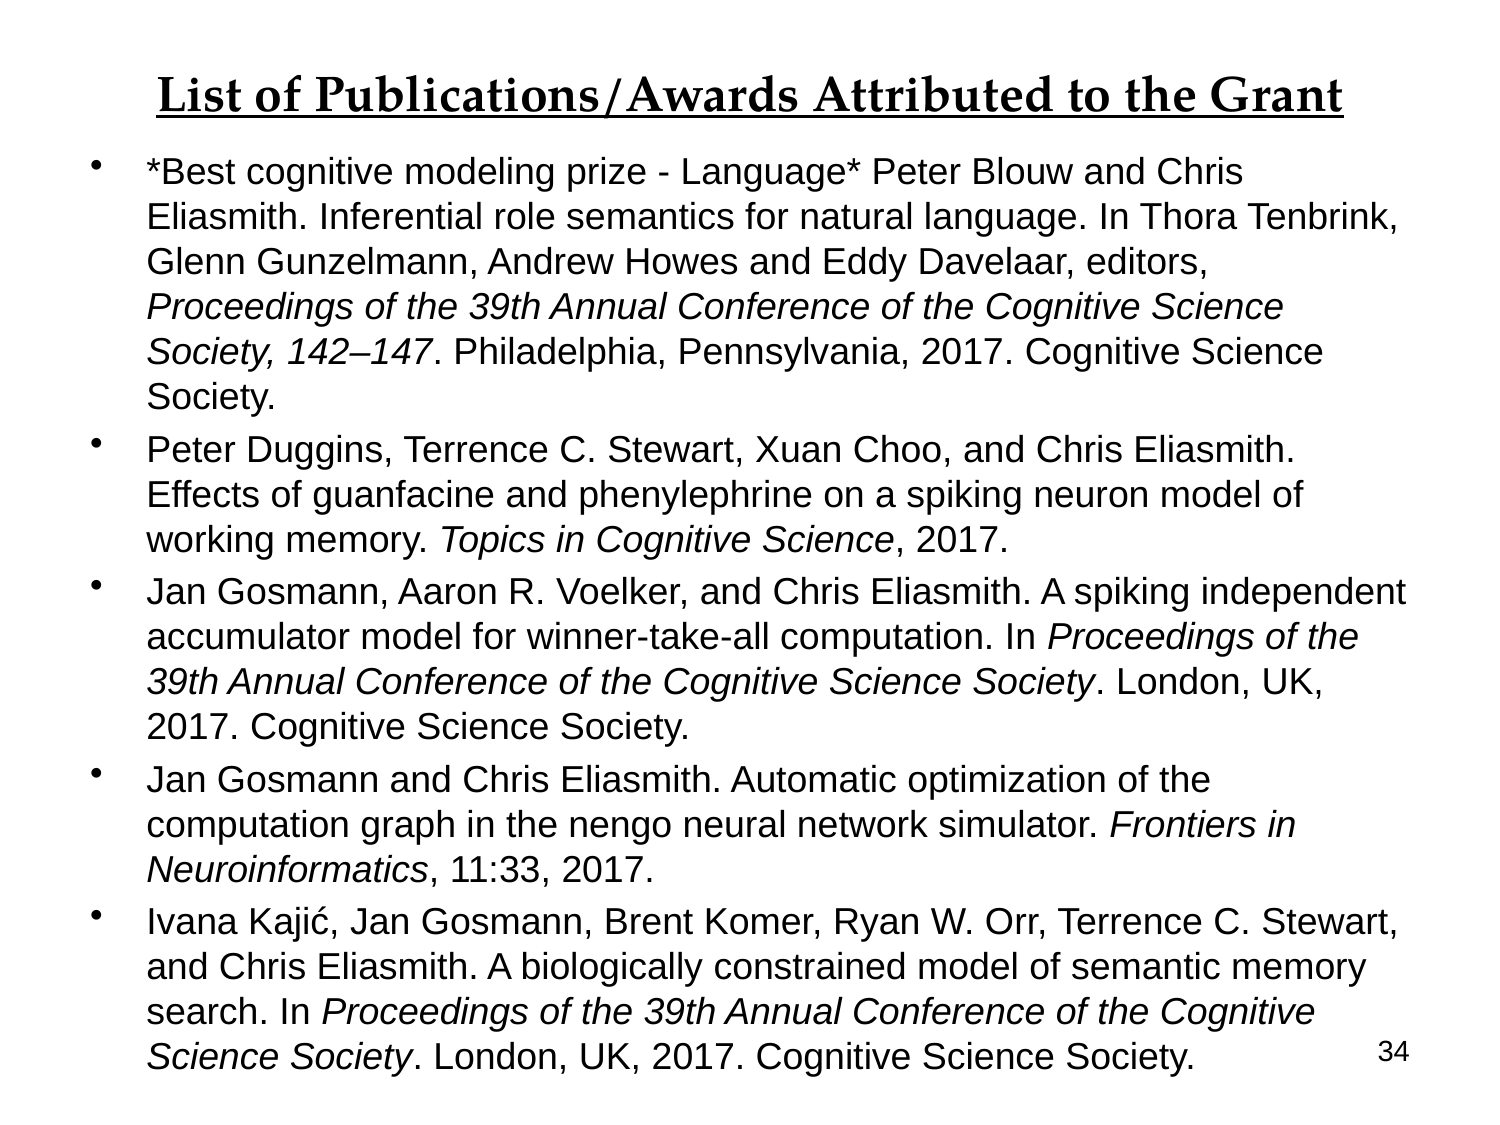

# List of Publications/Awards Attributed to the Grant
*Best cognitive modeling prize - Language* Peter Blouw and Chris Eliasmith. Inferential role semantics for natural language. In Thora Tenbrink, Glenn Gunzelmann, Andrew Howes and Eddy Davelaar, editors, Proceedings of the 39th Annual Conference of the Cognitive Science Society, 142–147. Philadelphia, Pennsylvania, 2017. Cognitive Science Society.
Peter Duggins, Terrence C. Stewart, Xuan Choo, and Chris Eliasmith. Effects of guanfacine and phenylephrine on a spiking neuron model of working memory. Topics in Cognitive Science, 2017.
Jan Gosmann, Aaron R. Voelker, and Chris Eliasmith. A spiking independent accumulator model for winner-take-all computation. In Proceedings of the 39th Annual Conference of the Cognitive Science Society. London, UK, 2017. Cognitive Science Society.
Jan Gosmann and Chris Eliasmith. Automatic optimization of the computation graph in the nengo neural network simulator. Frontiers in Neuroinformatics, 11:33, 2017.
Ivana Kajić, Jan Gosmann, Brent Komer, Ryan W. Orr, Terrence C. Stewart, and Chris Eliasmith. A biologically constrained model of semantic memory search. In Proceedings of the 39th Annual Conference of the Cognitive Science Society. London, UK, 2017. Cognitive Science Society.
34